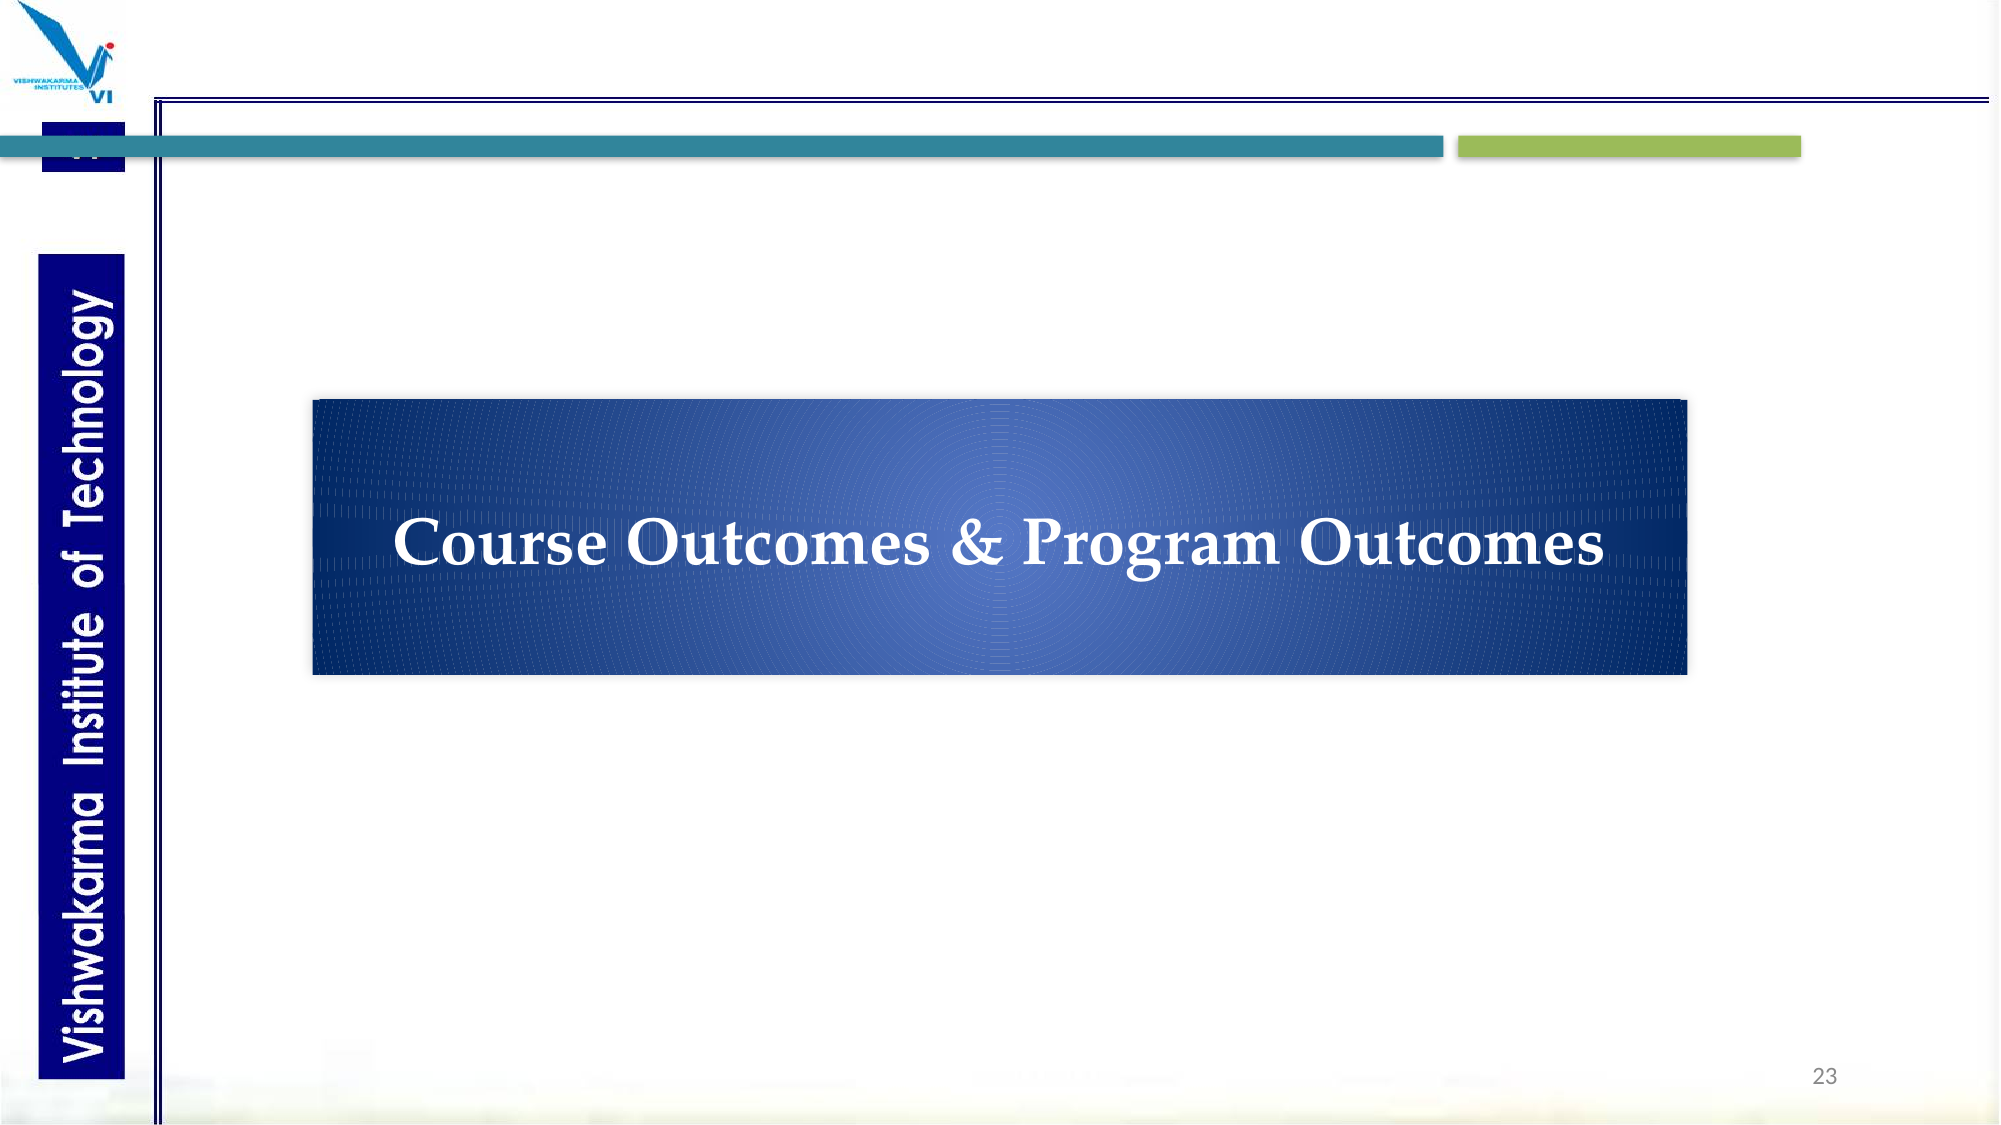

# Course Outcomes & Program Outcomes
23